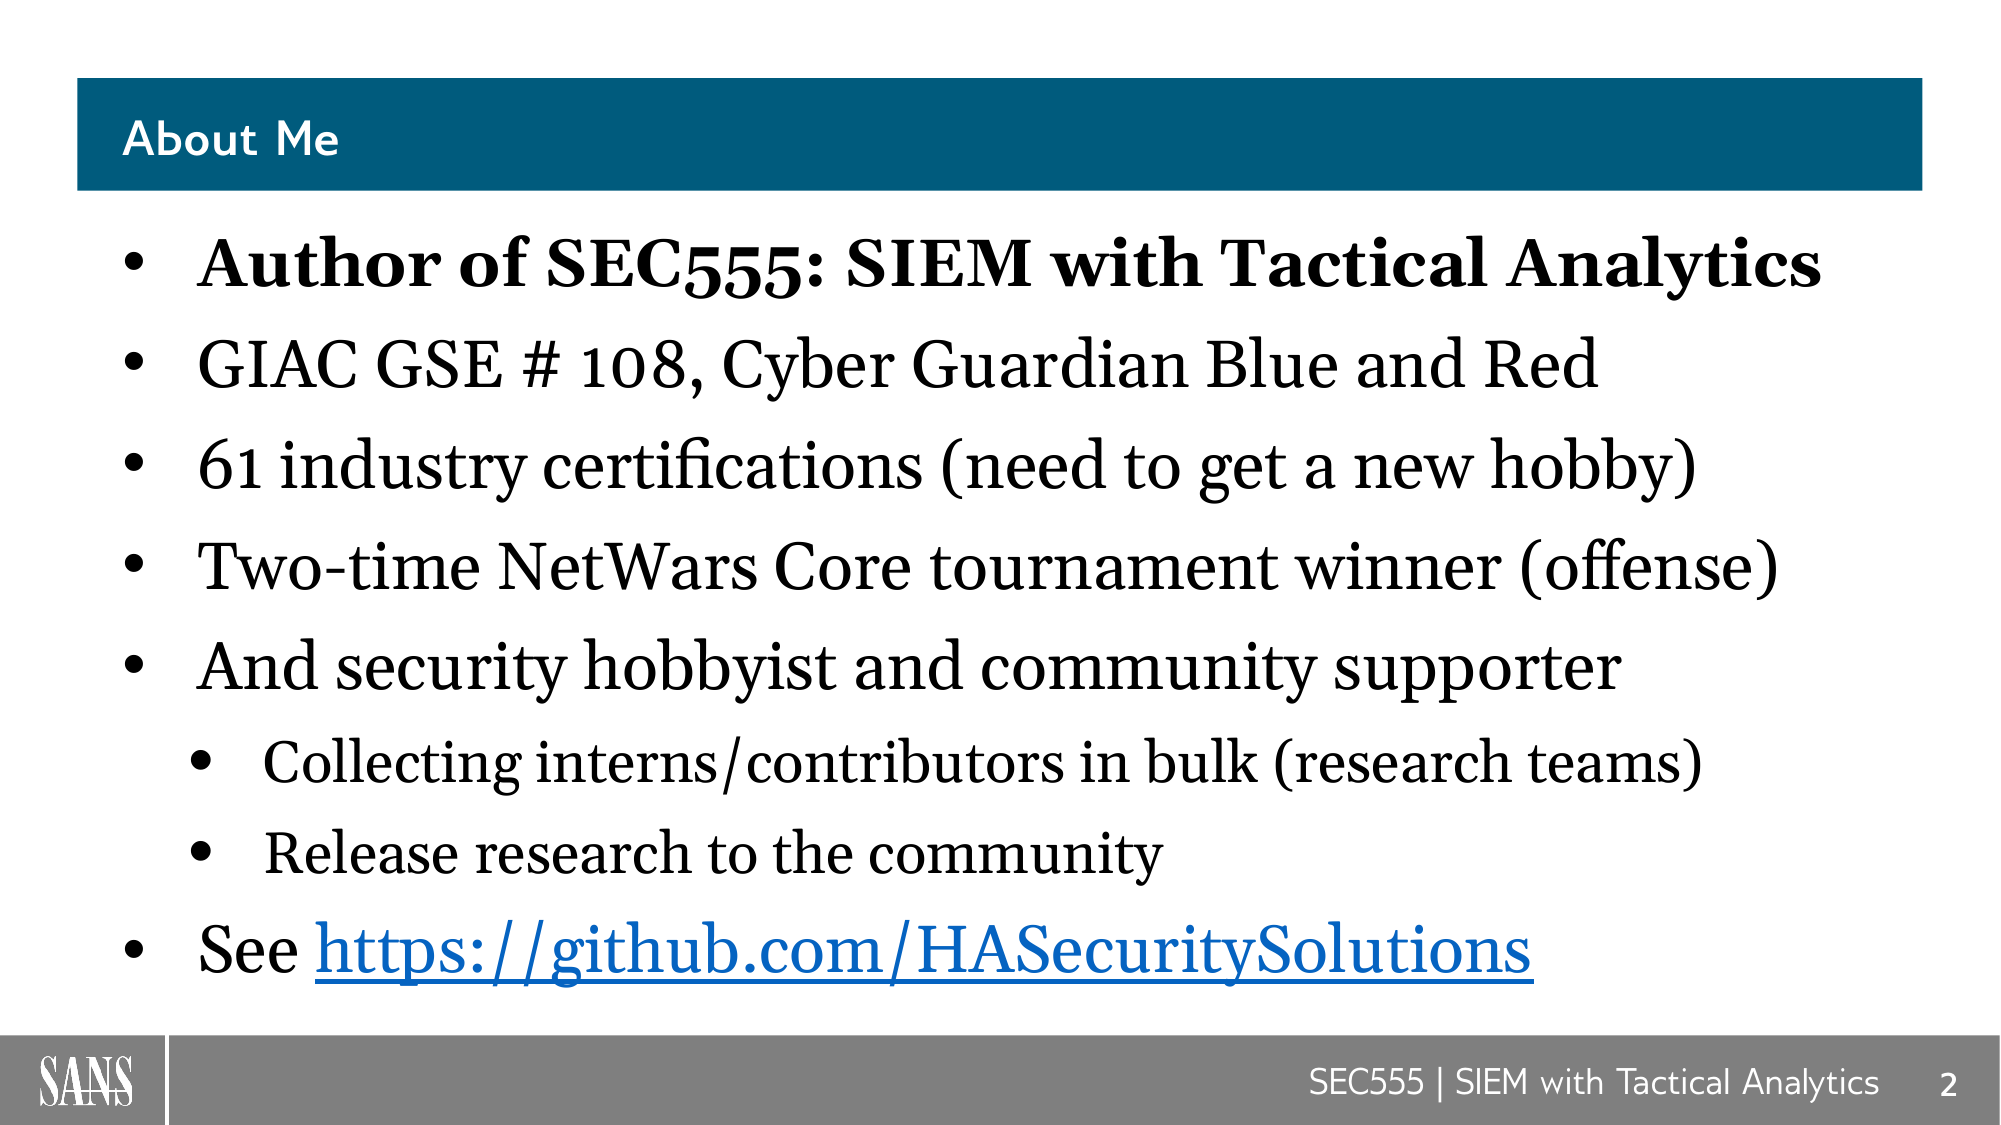

# About Me
Author of SEC555: SIEM with Tactical Analytics
GIAC GSE # 108, Cyber Guardian Blue and Red
61 industry certifications (need to get a new hobby)
Two-time NetWars Core tournament winner (offense)
And security hobbyist and community supporter
Collecting interns/contributors in bulk (research teams)
Release research to the community
See https://github.com/HASecuritySolutions